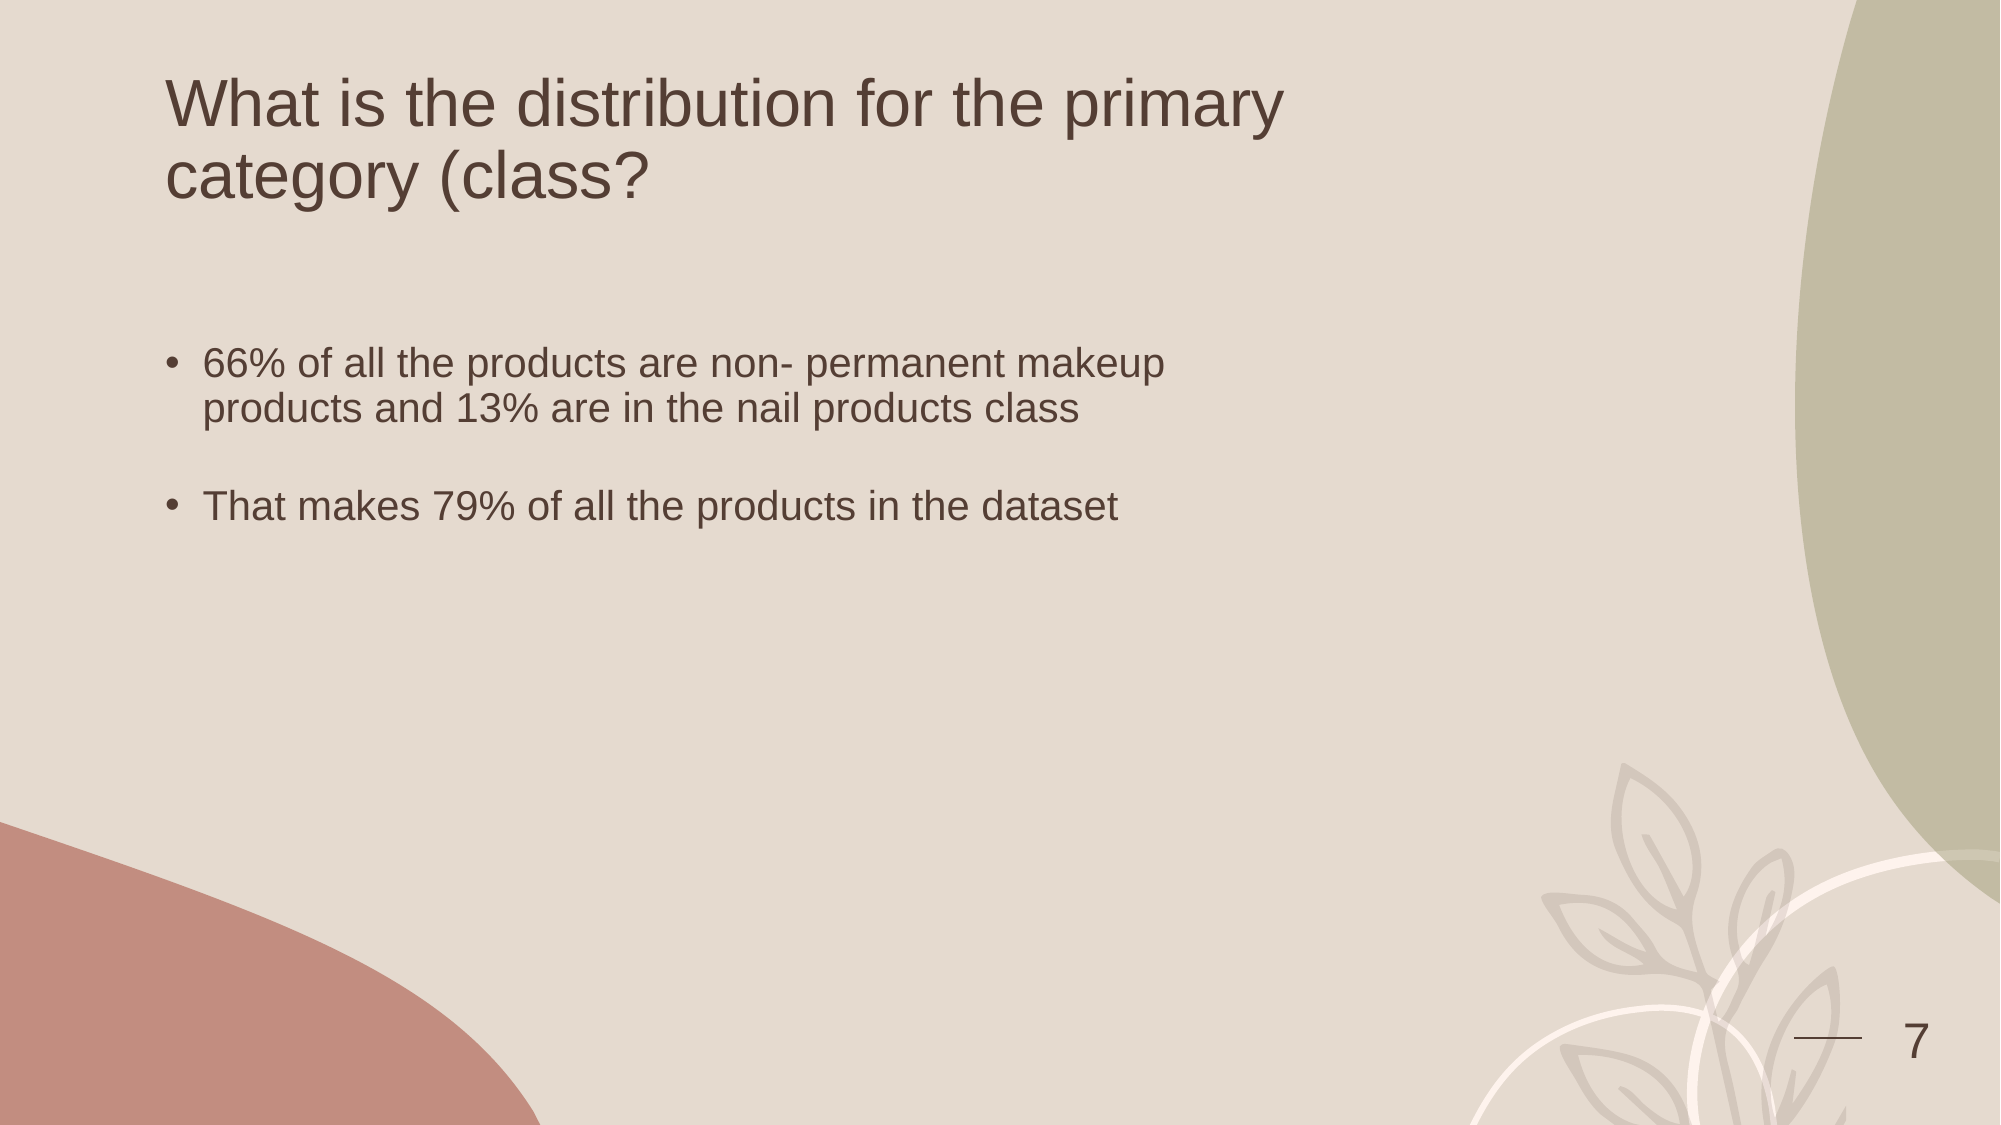

# What is the distribution for the primary category (class?
66% of all the products are non- permanent makeup products and 13% are in the nail products class
That makes 79% of all the products in the dataset

7